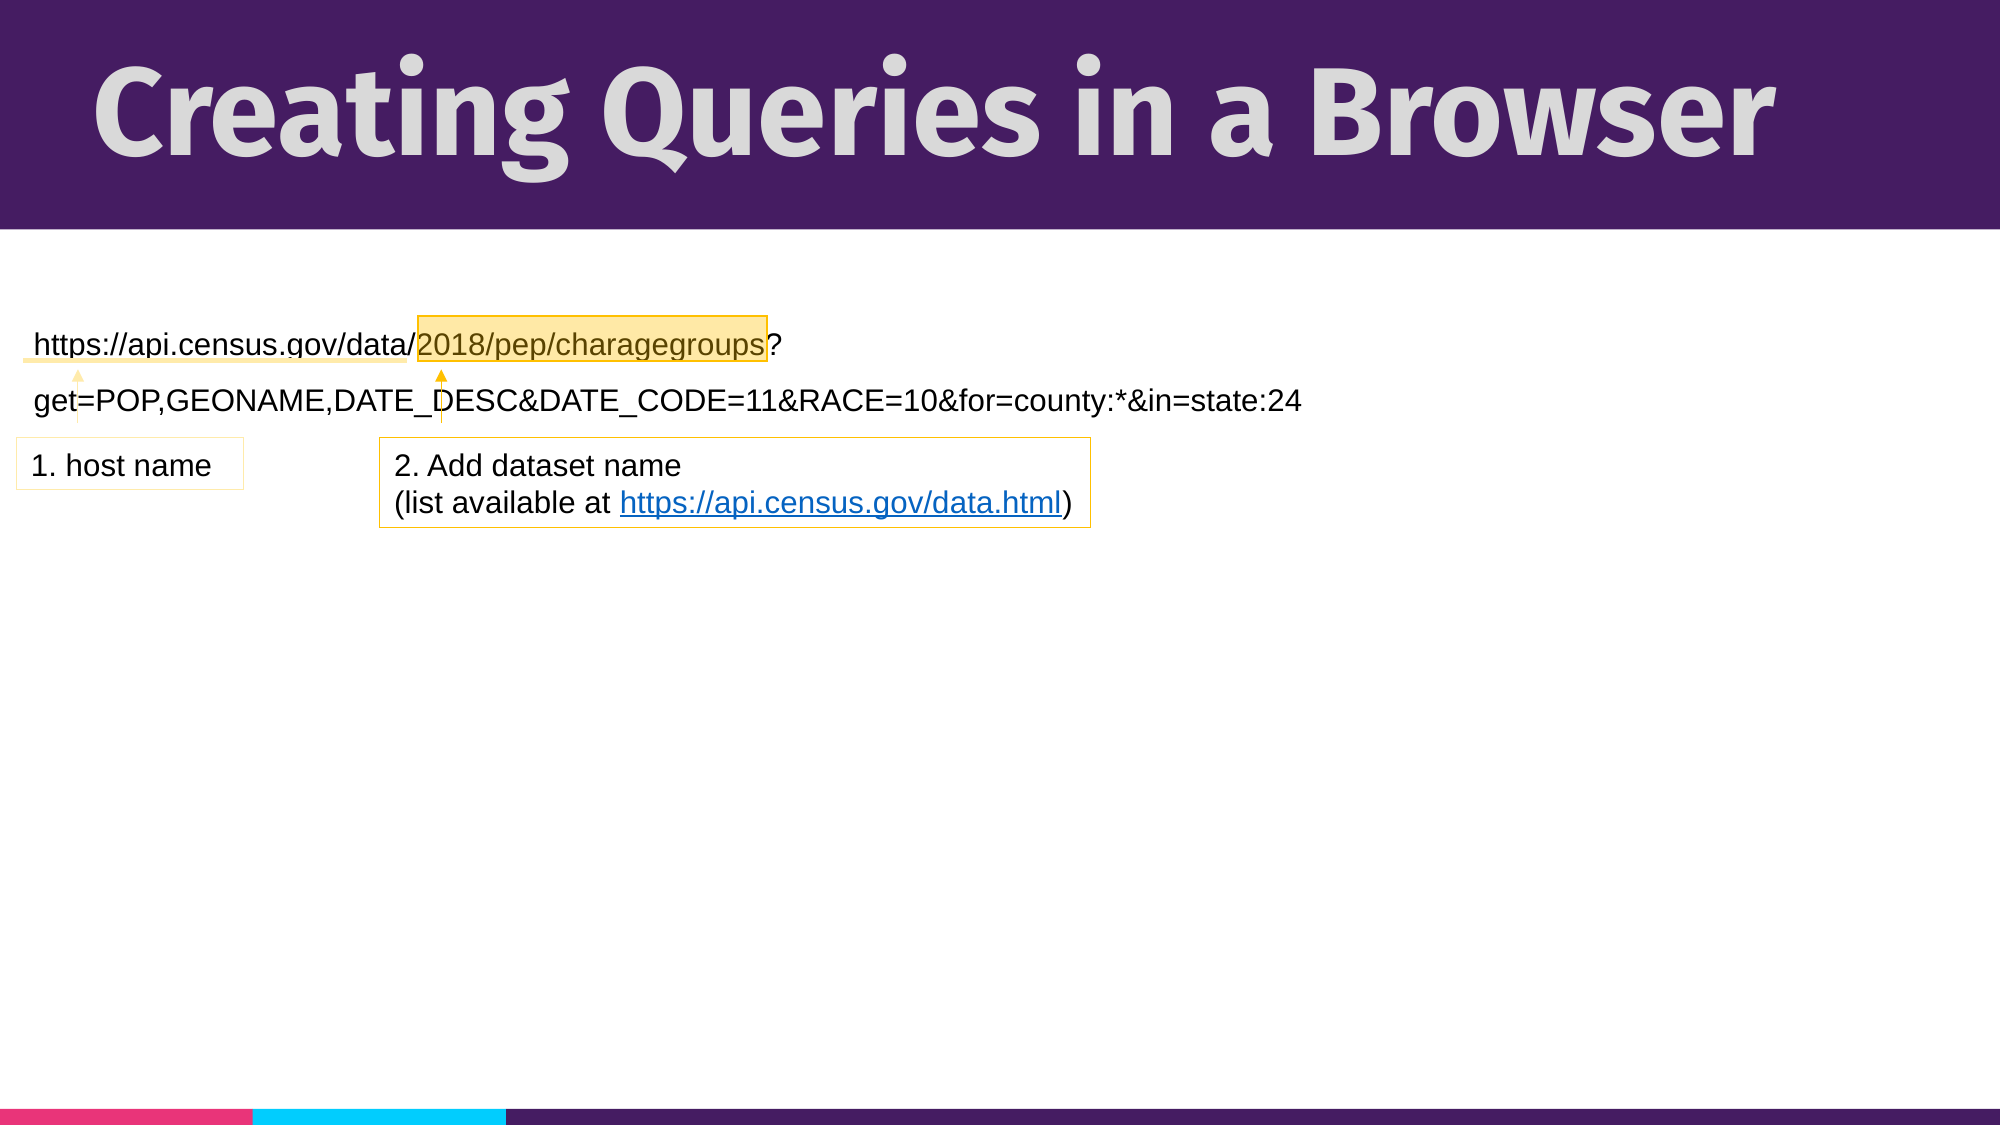

# Creating Queries in a Browser
https://api.census.gov/data/2018/pep/charagegroups?get=POP,GEONAME,DATE_DESC&DATE_CODE=11&RACE=10&for=county:*&in=state:24

1. host name
2. Add dataset name
(list available at https://api.census.gov/data.html)